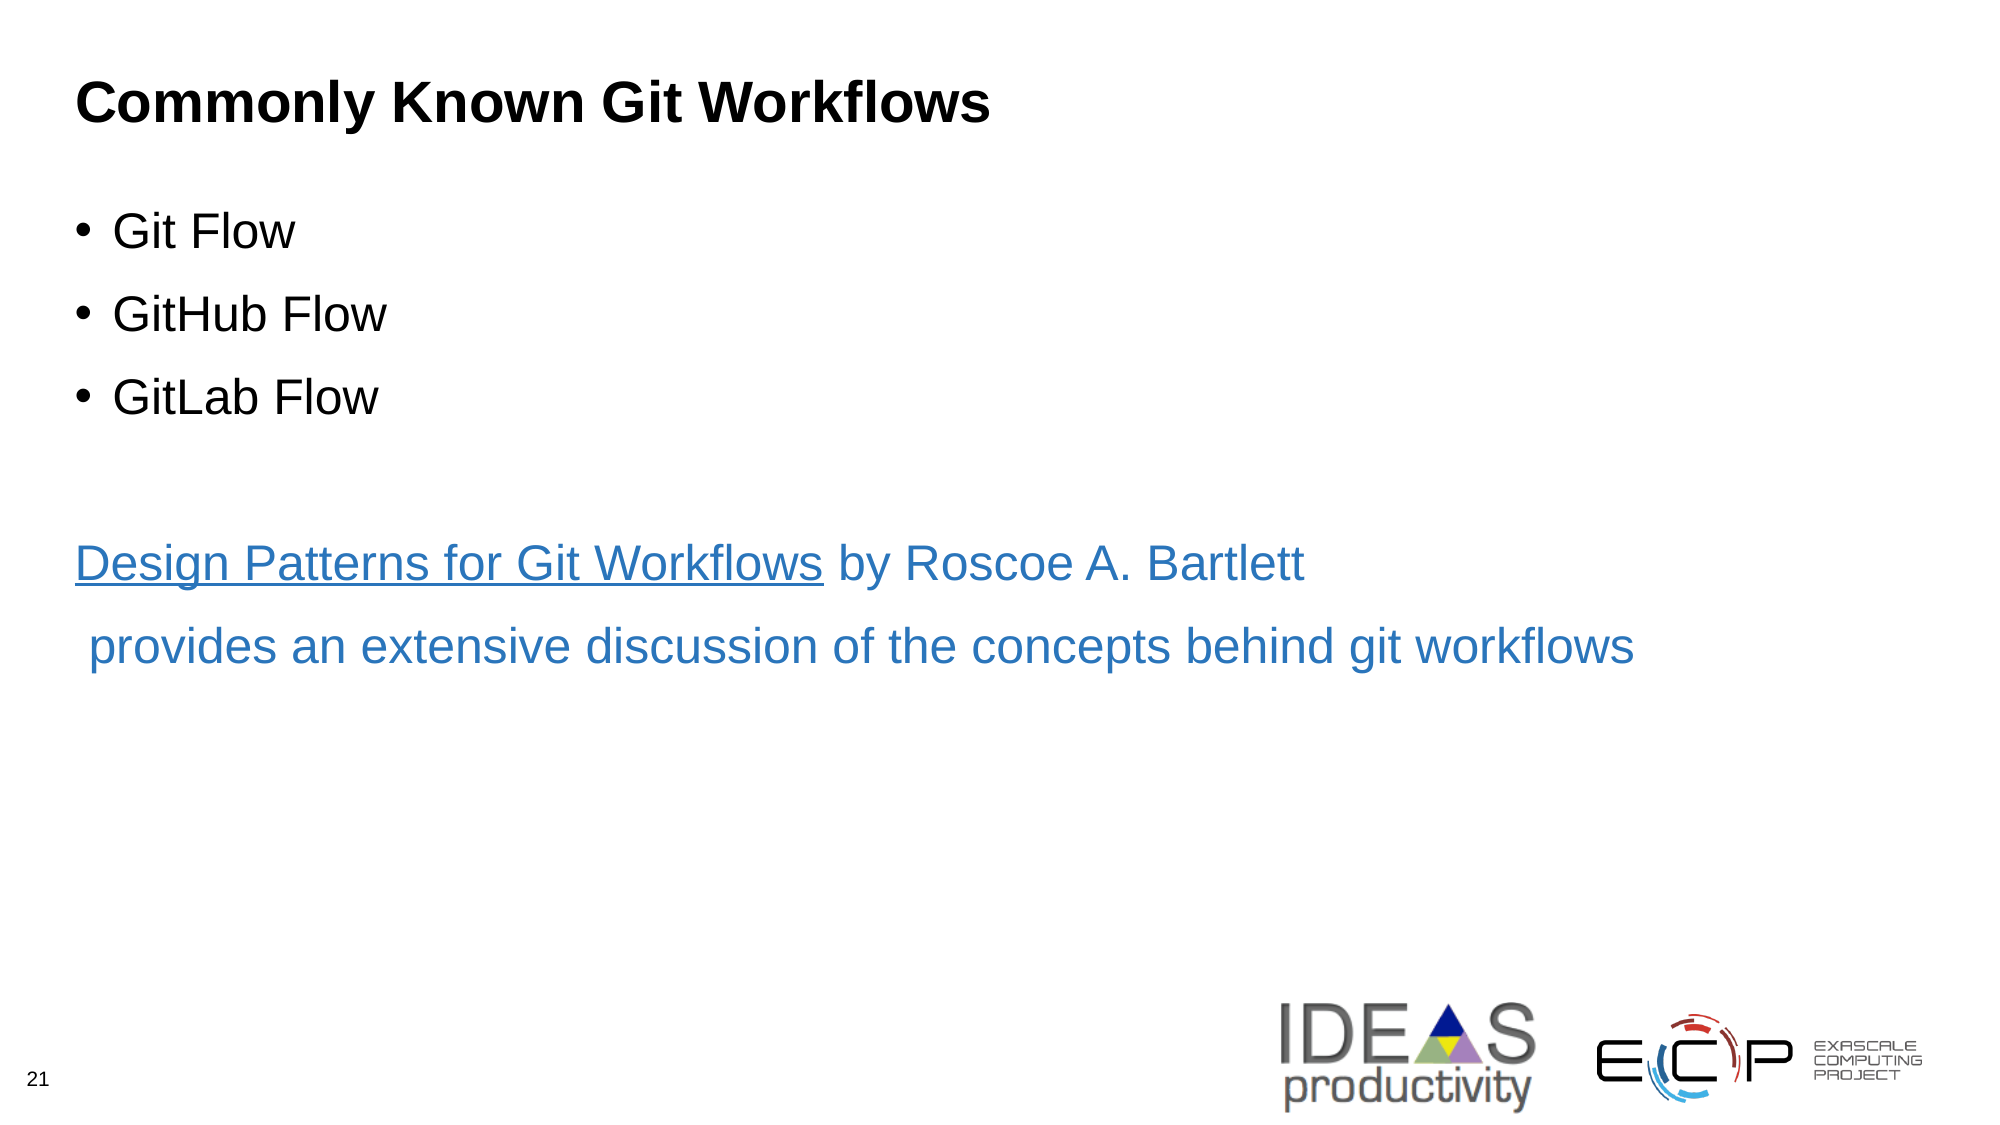

# Commonly Known Git Workflows
Git Flow
GitHub Flow
GitLab Flow

Design Patterns for Git Workflows by Roscoe A. Bartlett
 provides an extensive discussion of the concepts behind git workflows